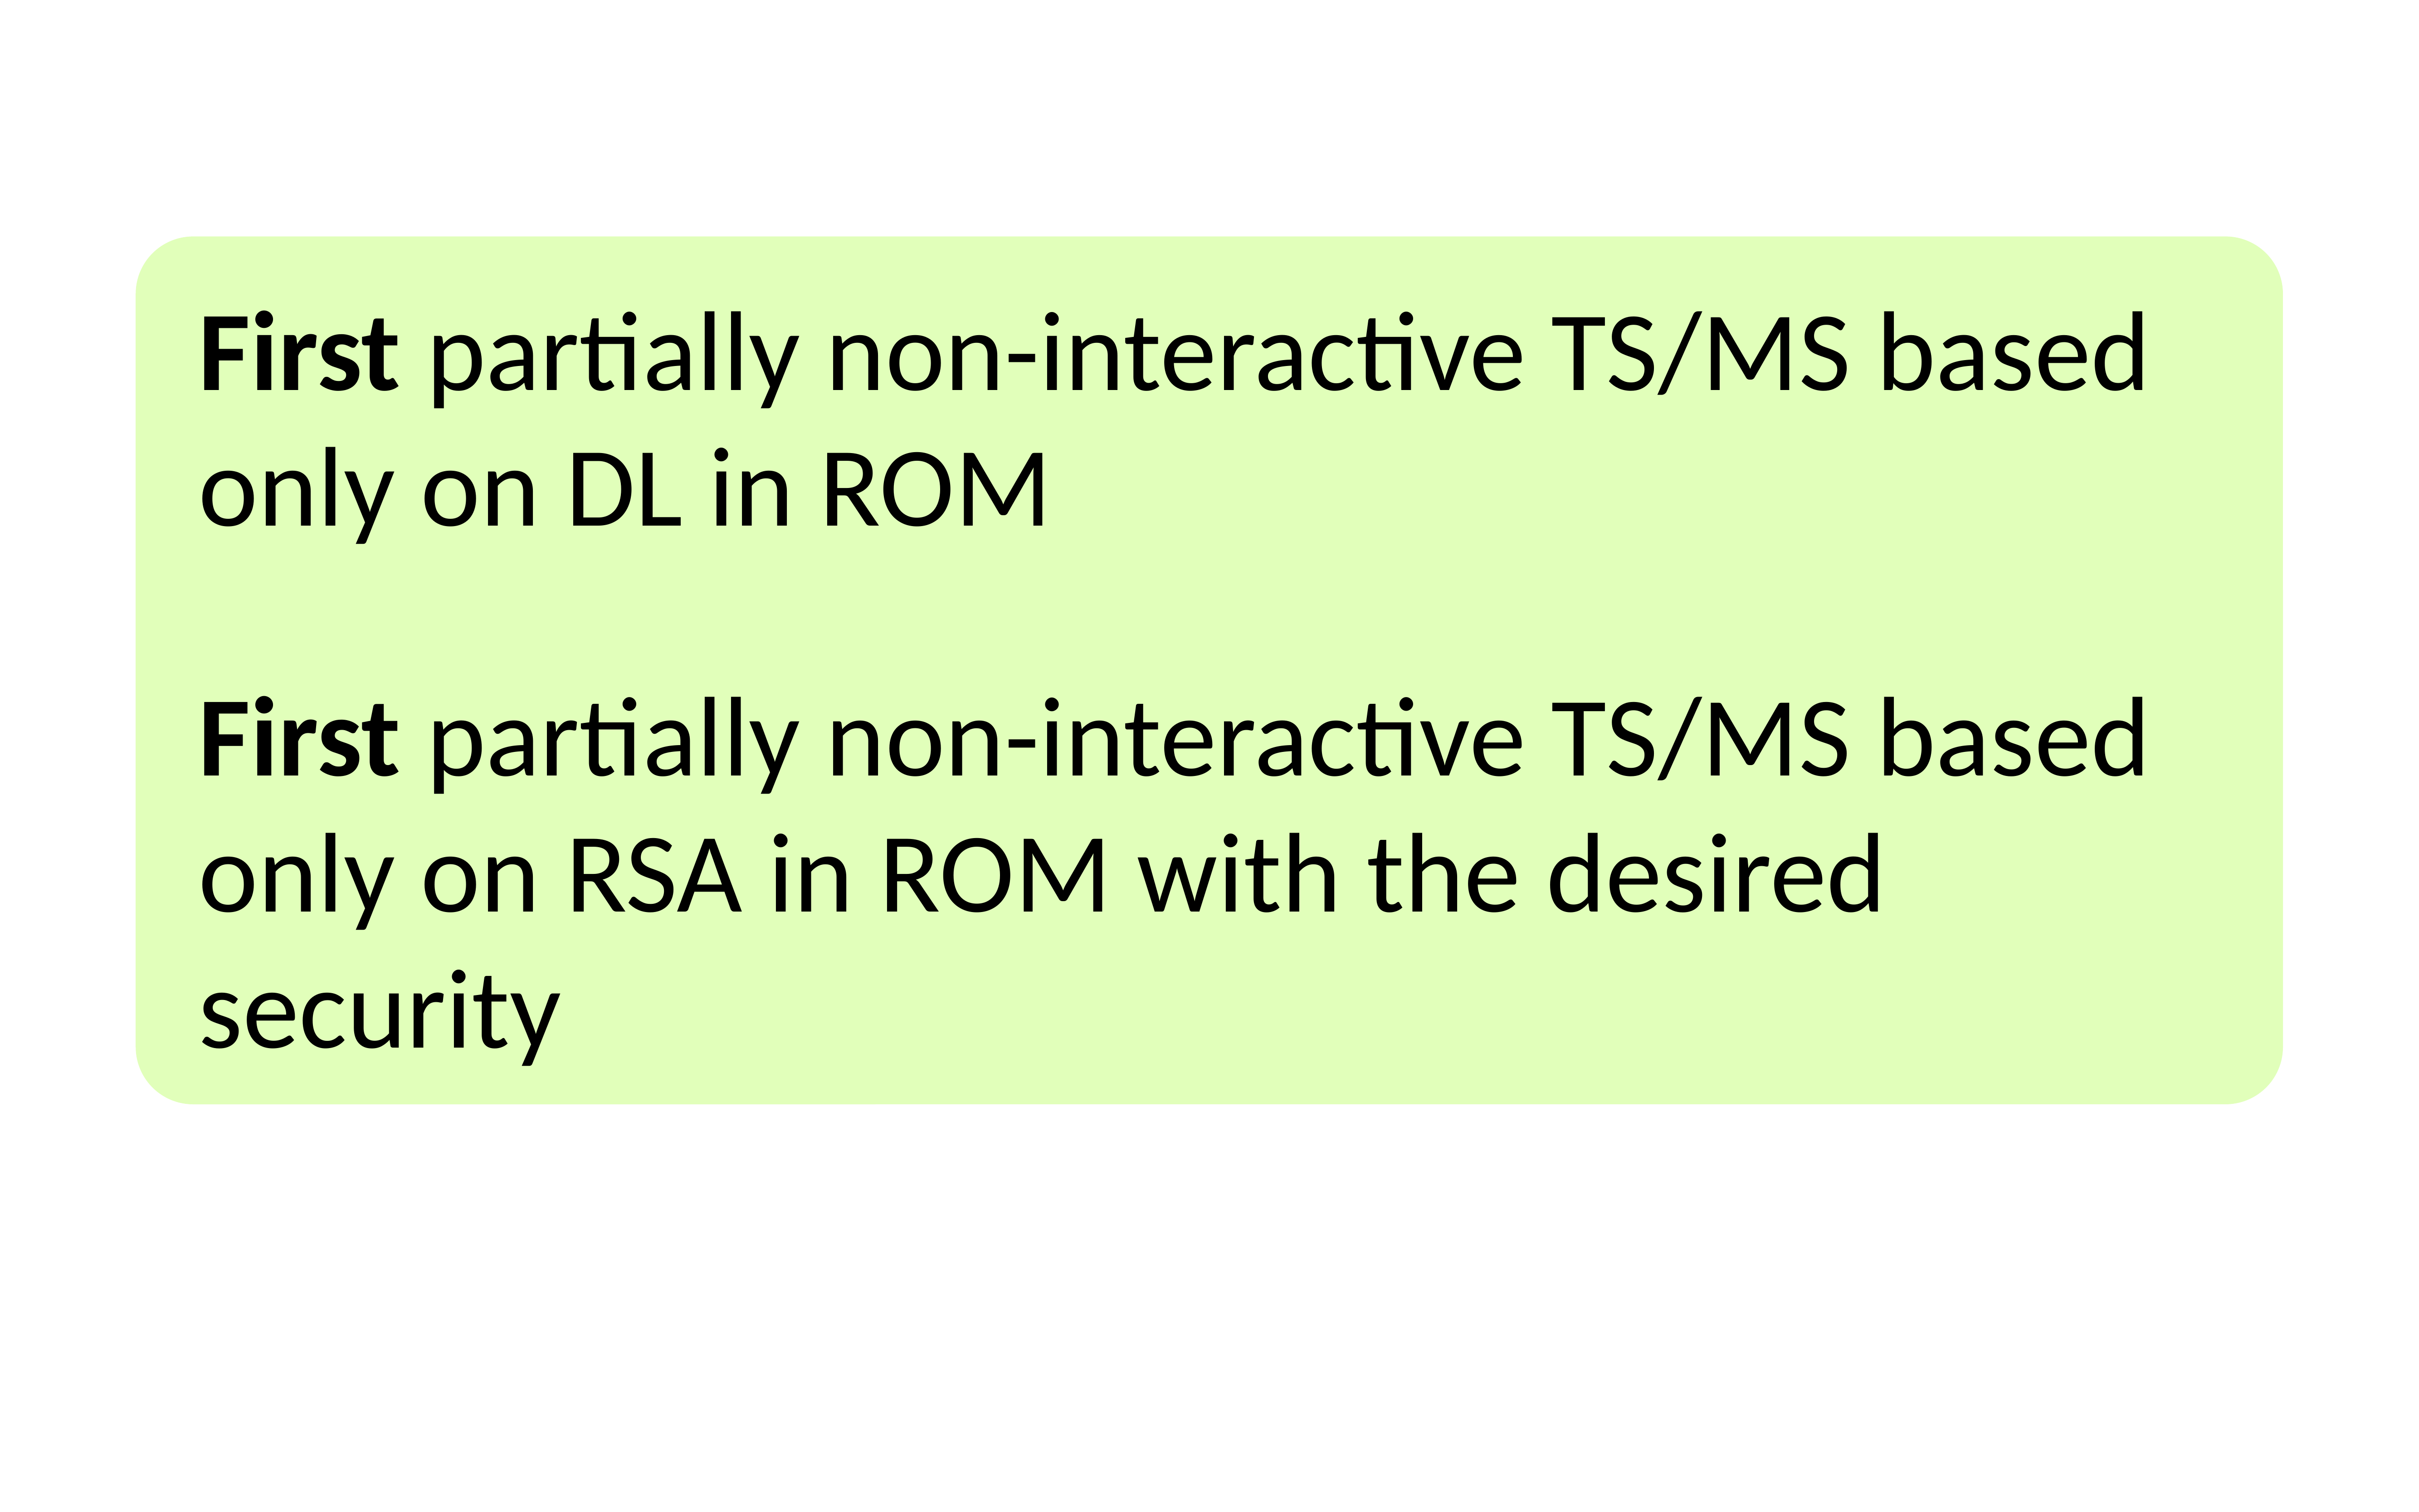

First partially non-interactive TS/MS based only on DL in ROM
First partially non-interactive TS/MS based only on RSA in ROM with the desired security